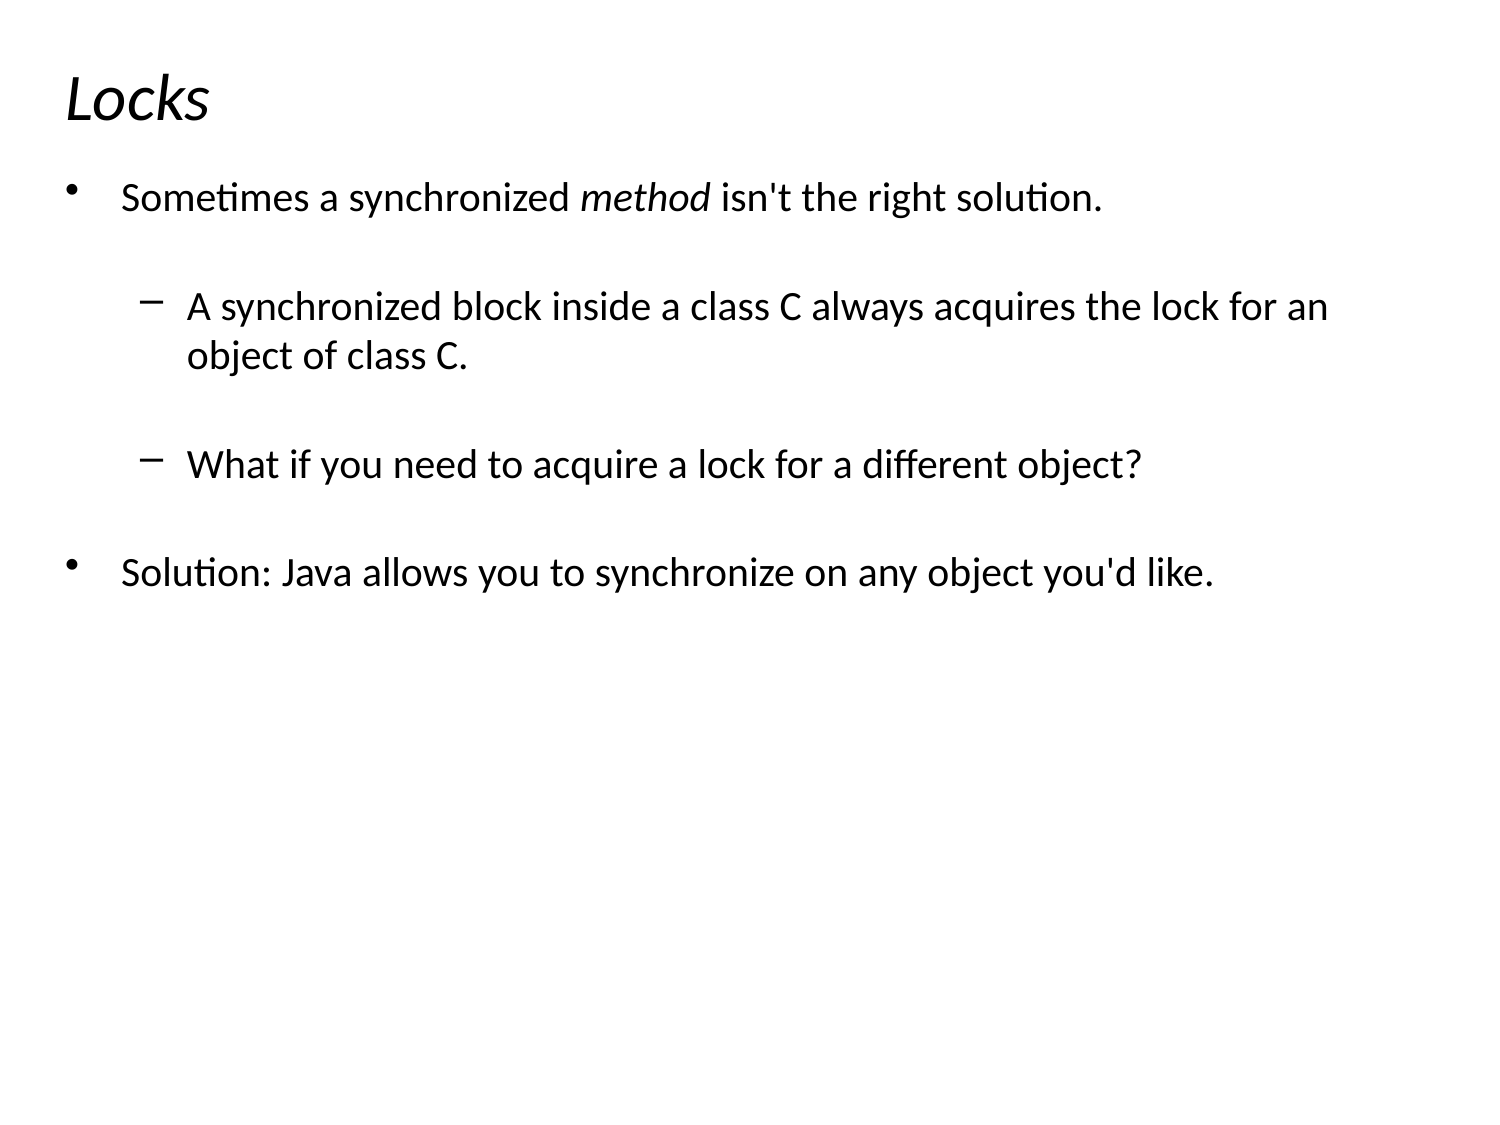

# Locks
Sometimes a synchronized method isn't the right solution.
A synchronized block inside a class C always acquires the lock for an object of class C.
What if you need to acquire a lock for a different object?
Solution: Java allows you to synchronize on any object you'd like.